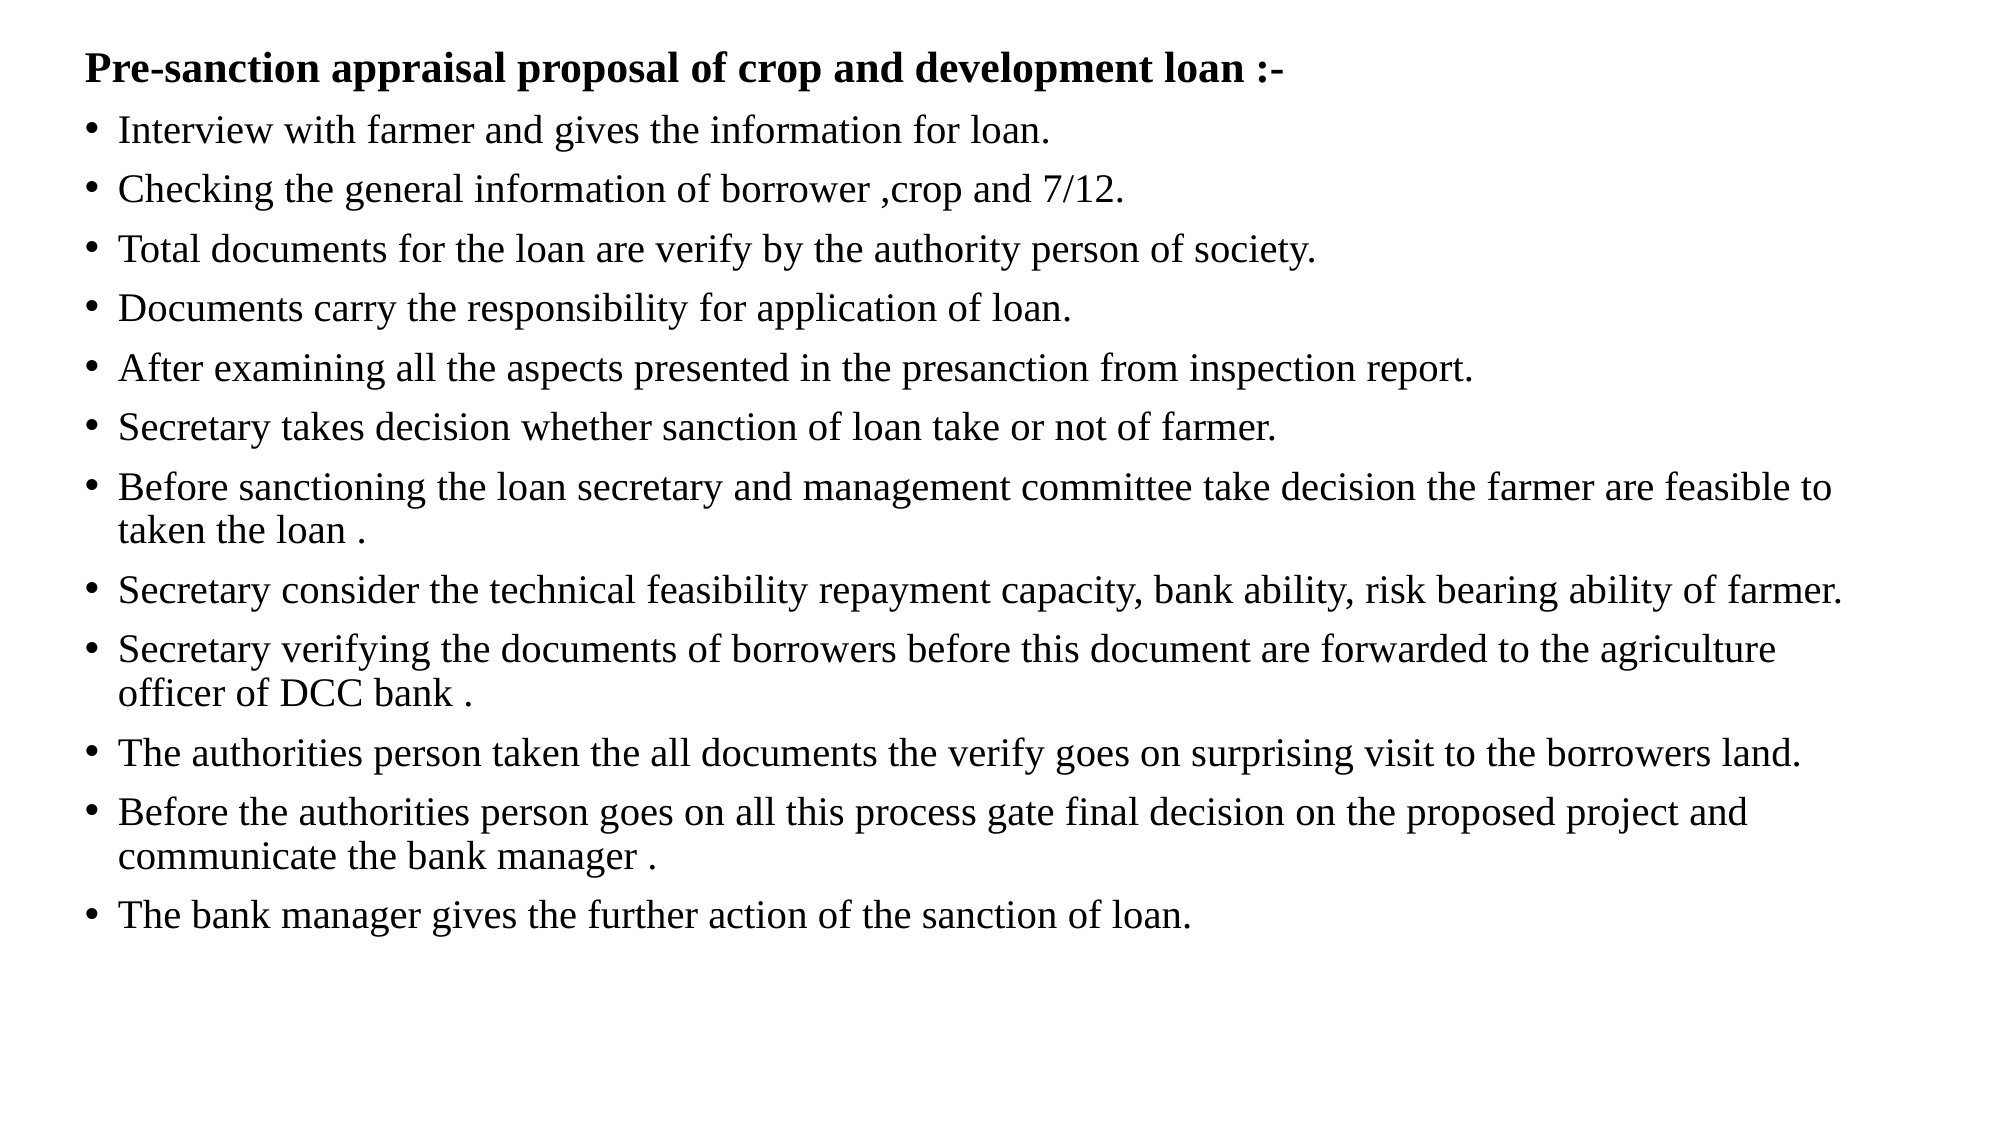

Pre-sanction appraisal proposal of crop and development loan :-
Interview with farmer and gives the information for loan.
Checking the general information of borrower ,crop and 7/12.
Total documents for the loan are verify by the authority person of society.
Documents carry the responsibility for application of loan.
After examining all the aspects presented in the presanction from inspection report.
Secretary takes decision whether sanction of loan take or not of farmer.
Before sanctioning the loan secretary and management committee take decision the farmer are feasible to taken the loan .
Secretary consider the technical feasibility repayment capacity, bank ability, risk bearing ability of farmer.
Secretary verifying the documents of borrowers before this document are forwarded to the agriculture officer of DCC bank .
The authorities person taken the all documents the verify goes on surprising visit to the borrowers land.
Before the authorities person goes on all this process gate final decision on the proposed project and communicate the bank manager .
The bank manager gives the further action of the sanction of loan.